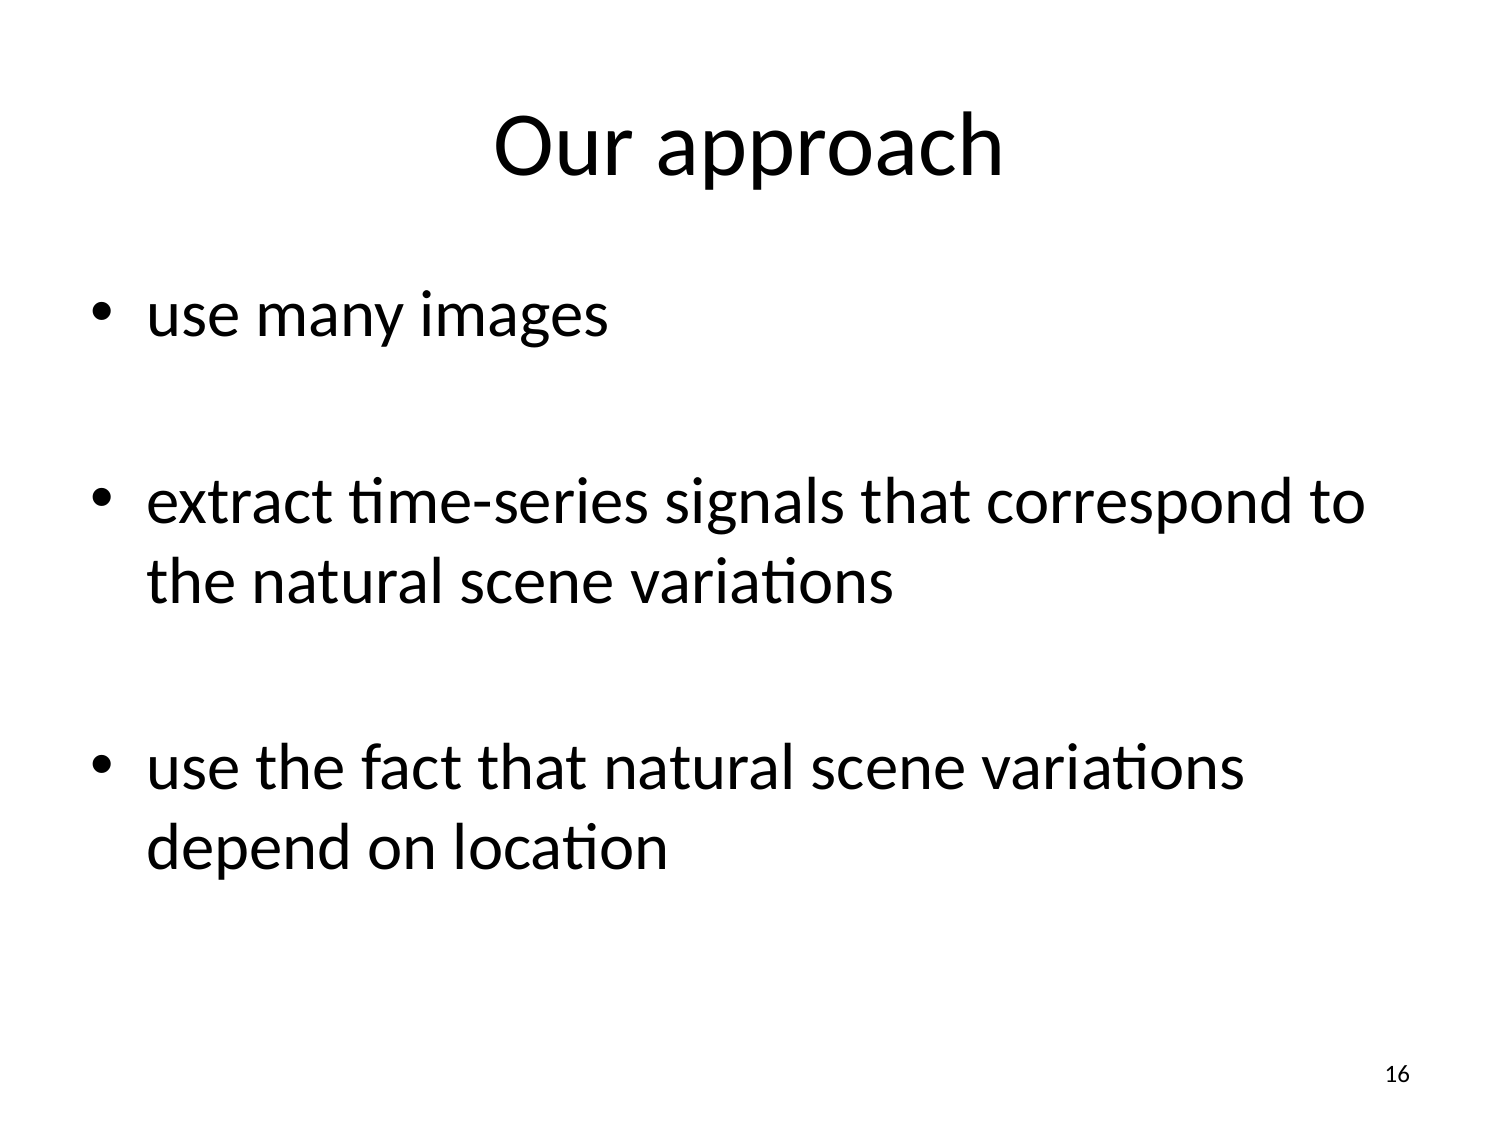

# Our approach
use many images

extract time-series signals that correspond to the natural scene variations

use the fact that natural scene variations depend on location
16